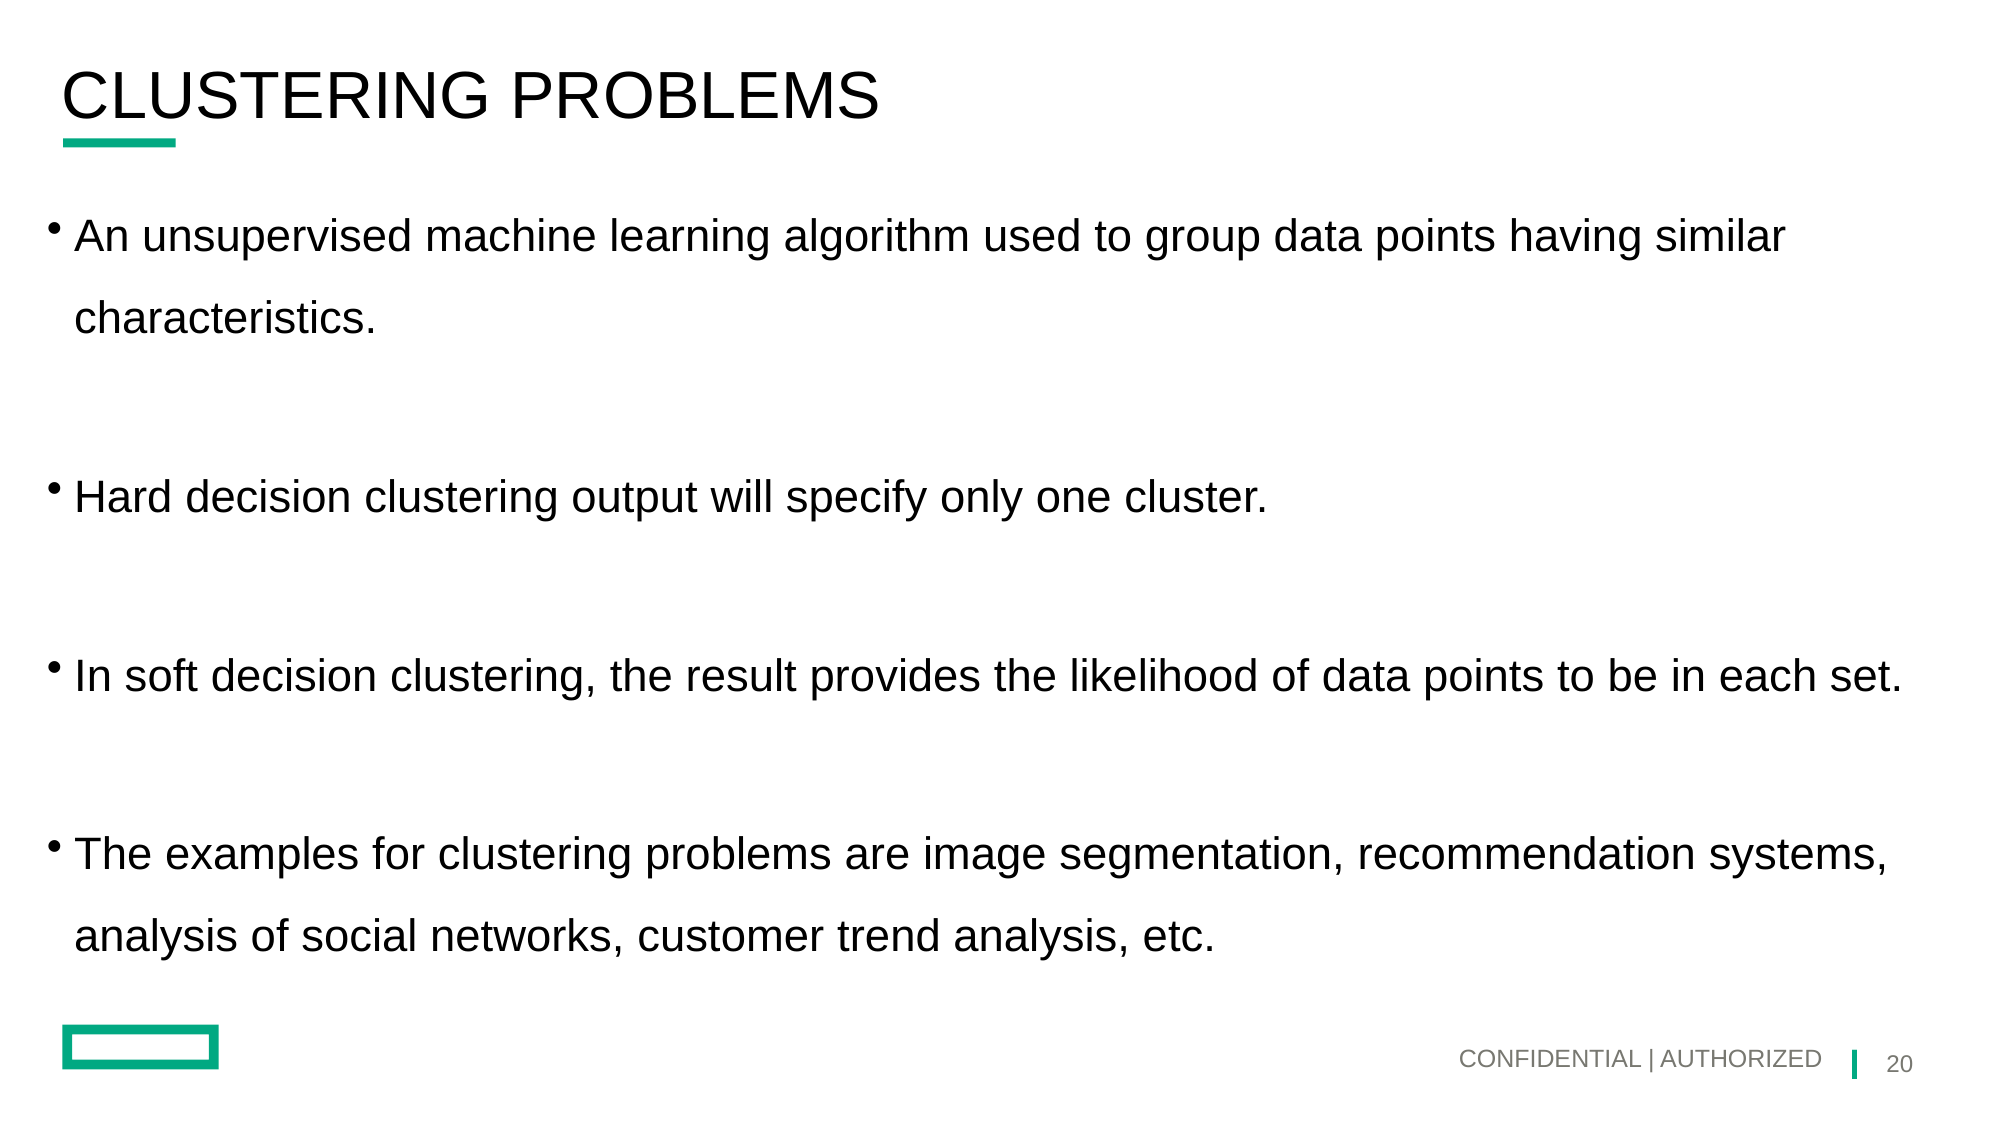

# CLUSTERING PROBLEMS
An unsupervised machine learning algorithm used to group data points having similar characteristics.

Hard decision clustering output will specify only one cluster.

In soft decision clustering, the result provides the likelihood of data points to be in each set.

The examples for clustering problems are image segmentation, recommendation systems, analysis of social networks, customer trend analysis, etc.
CONFIDENTIAL | AUTHORIZED
20